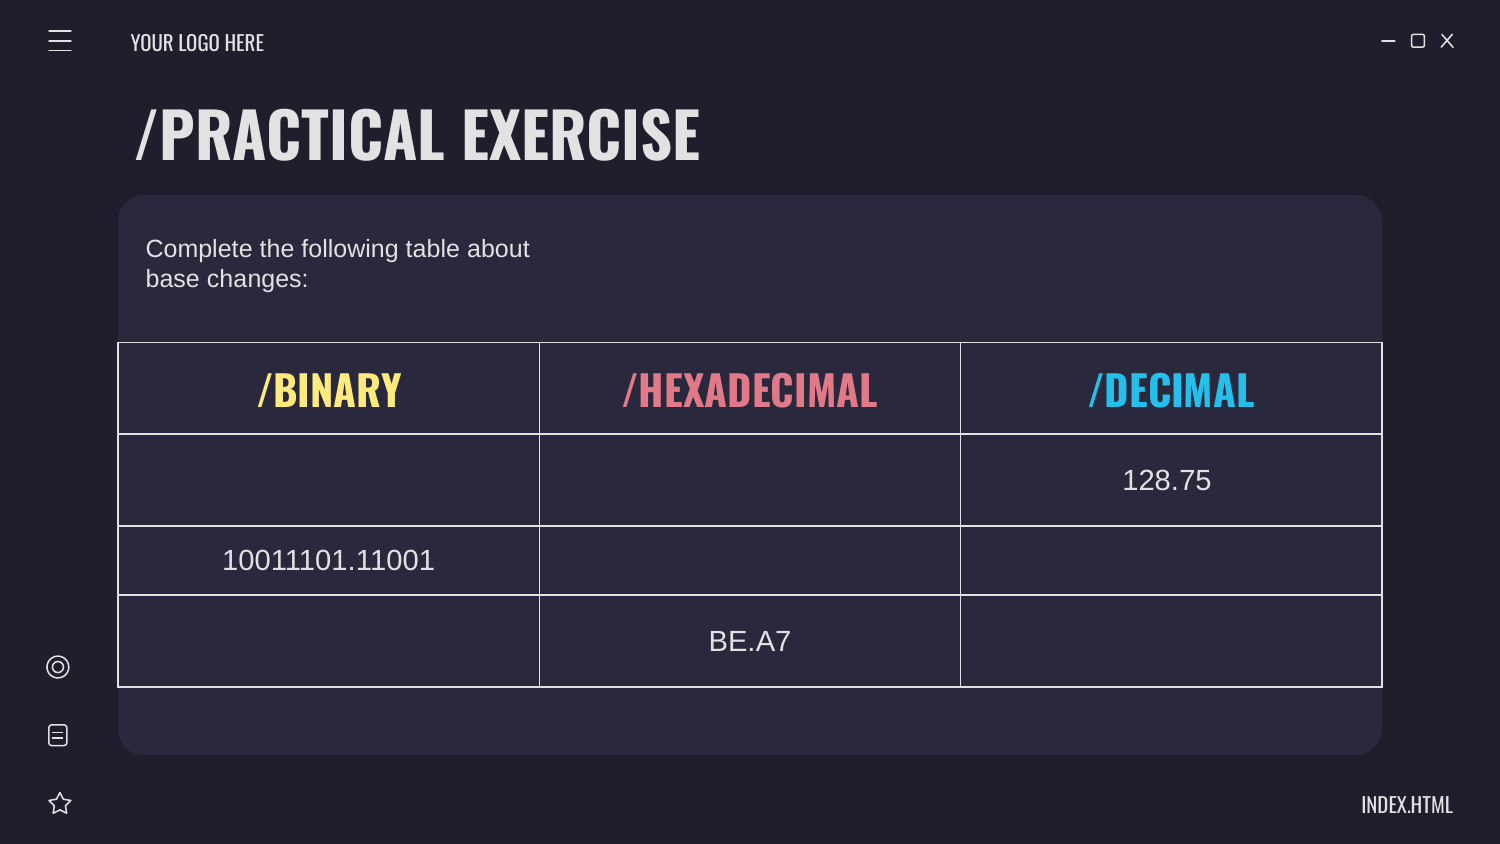

YOUR LOGO HERE

# /PRACTICAL EXERCISE
Complete the following table about base changes:
| /BINARY | /HEXADECIMAL | /DECIMAL |
| --- | --- | --- |
|  |  | 128.75 |
| 10011101.11001 |  |  |
|  | BE.A7 |  |

INDEX.HTML